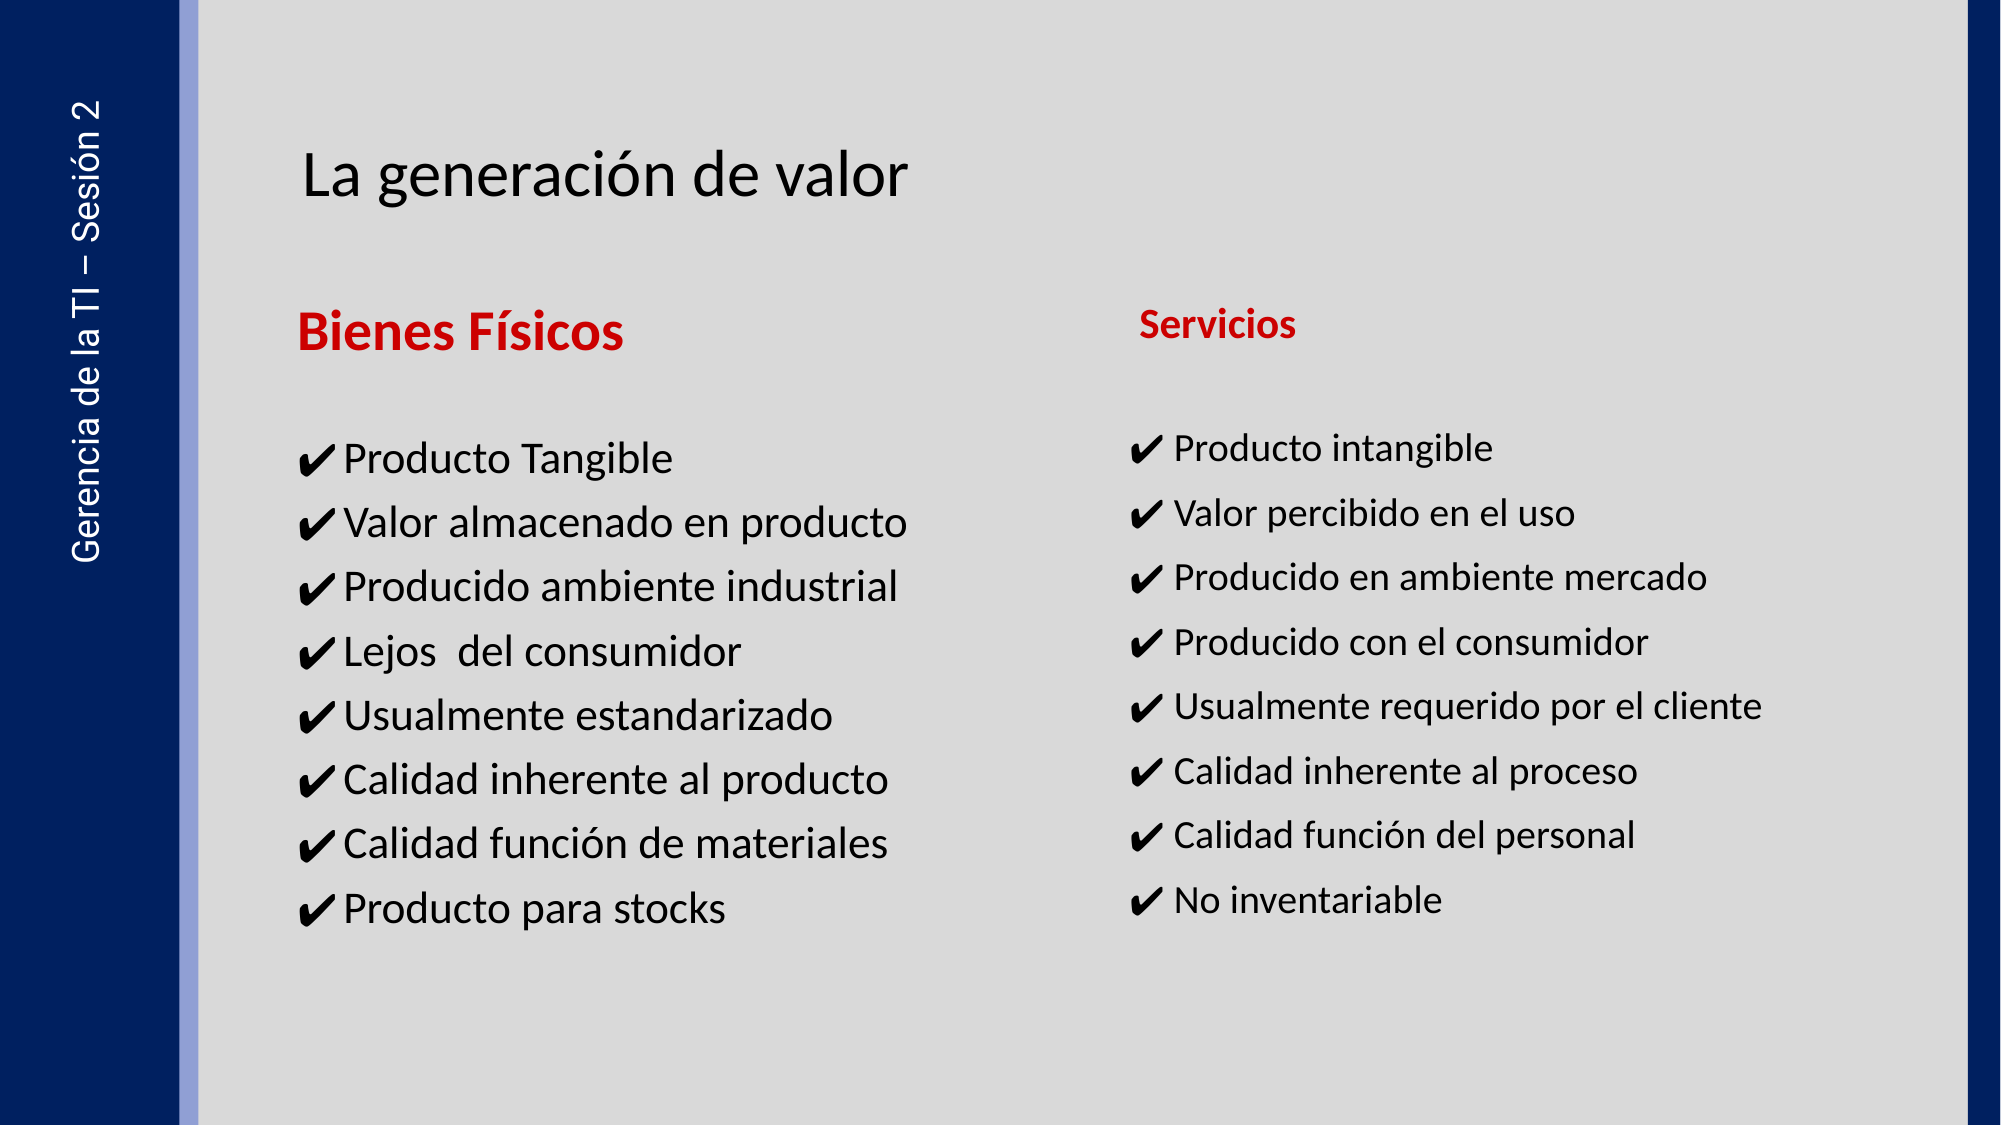

La generación de valor
Bienes Físicos

Producto Tangible
Valor almacenado en producto
Producido ambiente industrial
Lejos  del consumidor
Usualmente estandarizado
Calidad inherente al producto
Calidad función de materiales
Producto para stocks

 Servicios

Producto intangible
Valor percibido en el uso
Producido en ambiente mercado
Producido con el consumidor
Usualmente requerido por el cliente
Calidad inherente al proceso
Calidad función del personal
No inventariable

Gerencia de la TI – Sesión 2